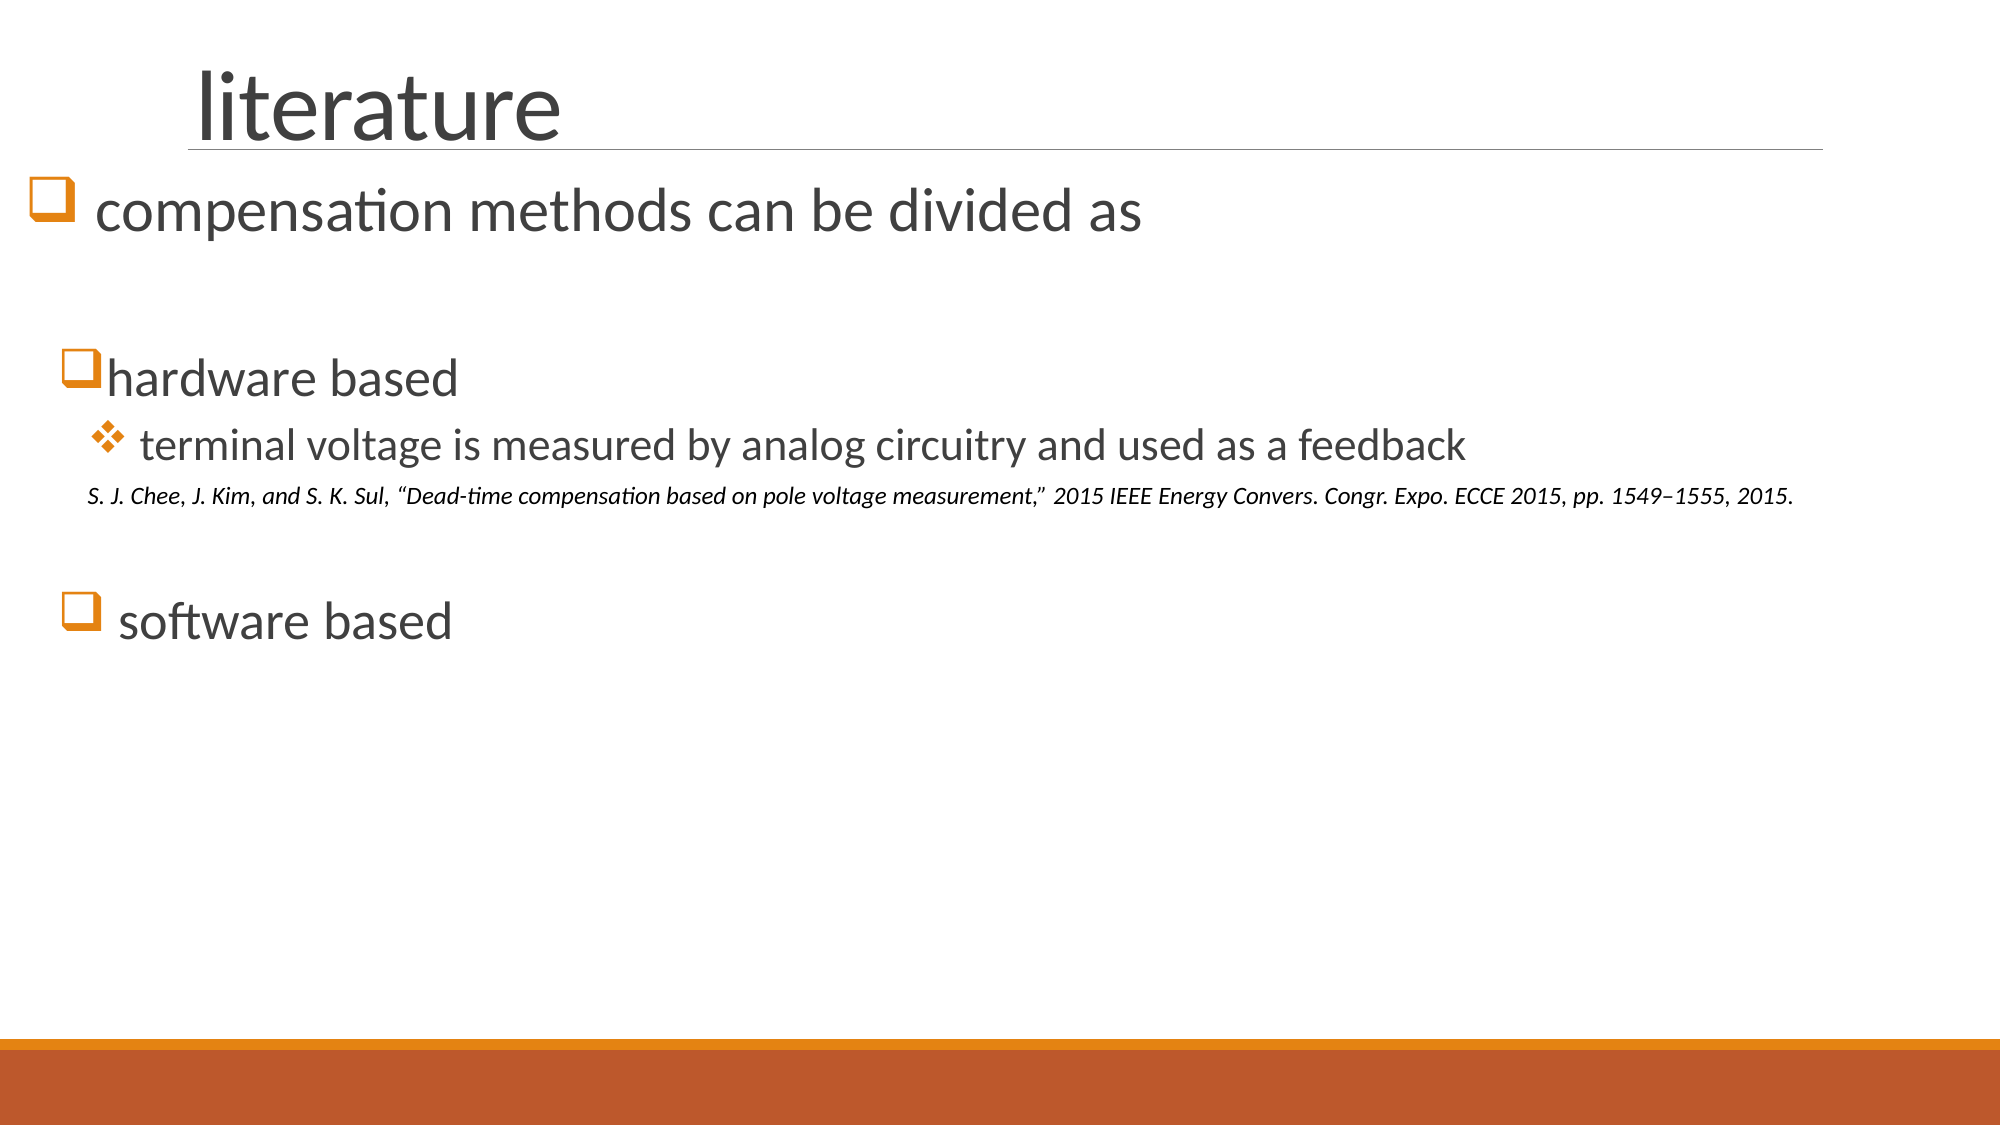

# literature
 compensation methods can be divided as

hardware based
 terminal voltage is measured by analog circuitry and used as a feedback
S. J. Chee, J. Kim, and S. K. Sul, “Dead-time compensation based on pole voltage measurement,” 2015 IEEE Energy Convers. Congr. Expo. ECCE 2015, pp. 1549–1555, 2015.

 software based